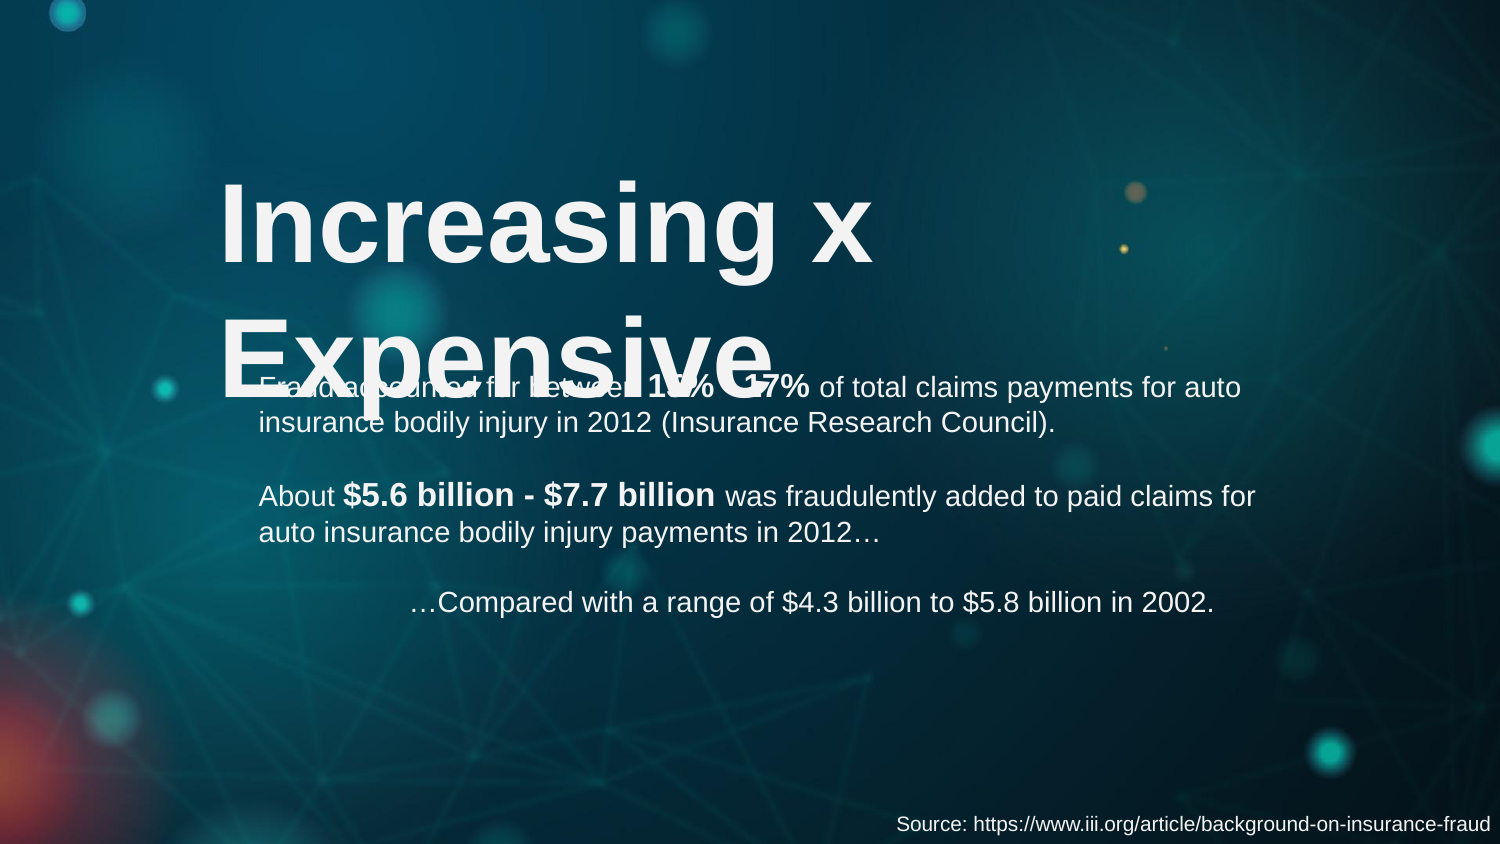

# Increasing x Expensive
Fraud accounted for between 15% - 17% of total claims payments for auto insurance bodily injury in 2012 (Insurance Research Council).

About $5.6 billion - $7.7 billion was fraudulently added to paid claims for auto insurance bodily injury payments in 2012…

	…Compared with a range of $4.3 billion to $5.8 billion in 2002.

Source: https://www.iii.org/article/background-on-insurance-fraud